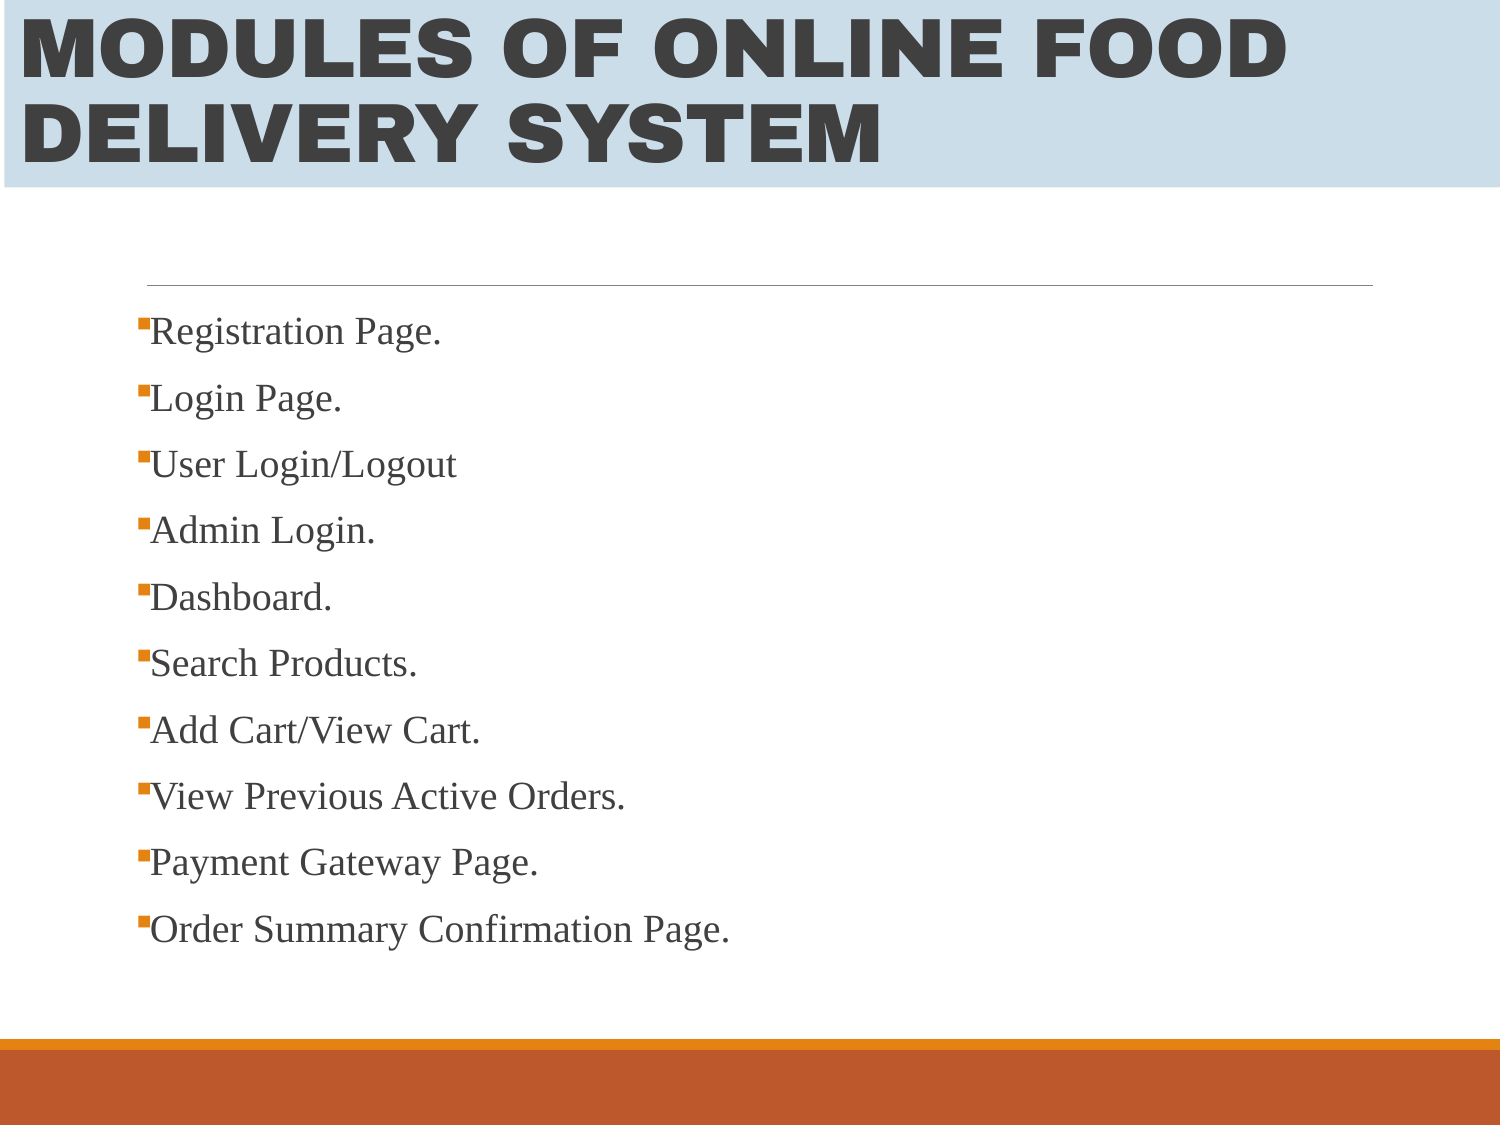

# MODULES OF ONLINE FOOD DELIVERY SYSTEM
Registration Page.
Login Page.
User Login/Logout
Admin Login.
Dashboard.
Search Products.
Add Cart/View Cart.
View Previous Active Orders.
Payment Gateway Page.
Order Summary Confirmation Page.